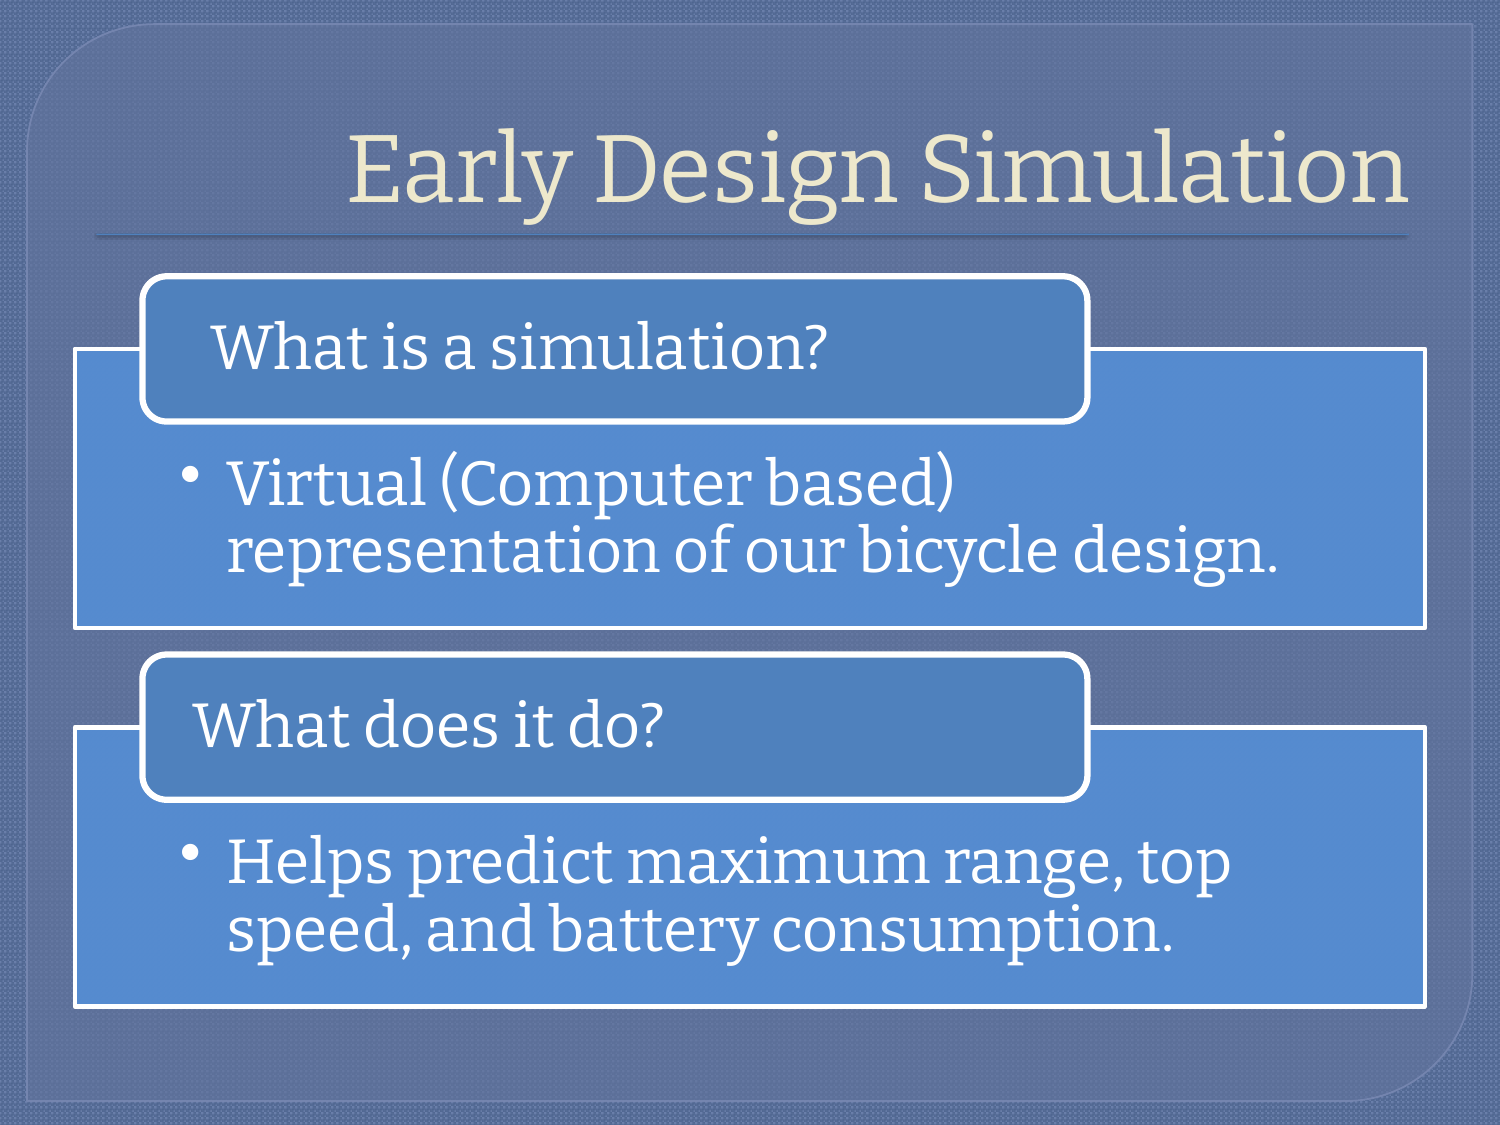

# Early Design Simulation
Virtual (Computer based) representation of our bicycle design.
What is a simulation?
Helps predict maximum range, top speed, and battery consumption.
What does it do?